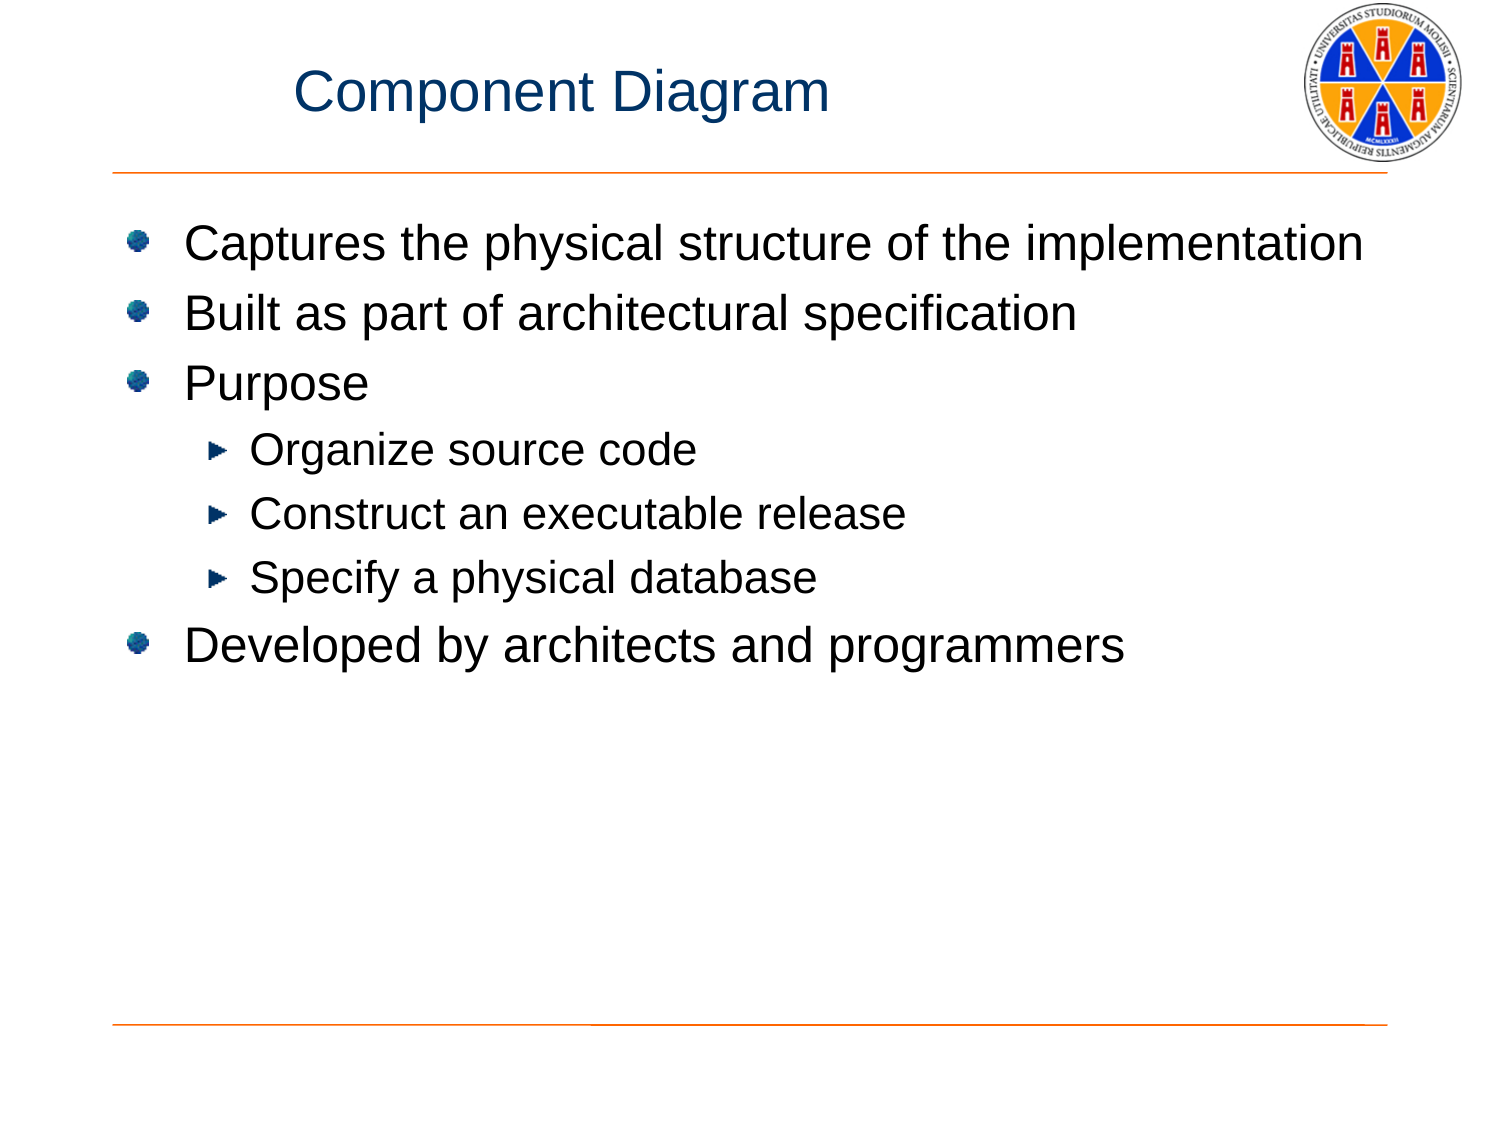

# Component Diagram
Captures the physical structure of the implementation
Built as part of architectural specification
Purpose
Organize source code
Construct an executable release
Specify a physical database
Developed by architects and programmers